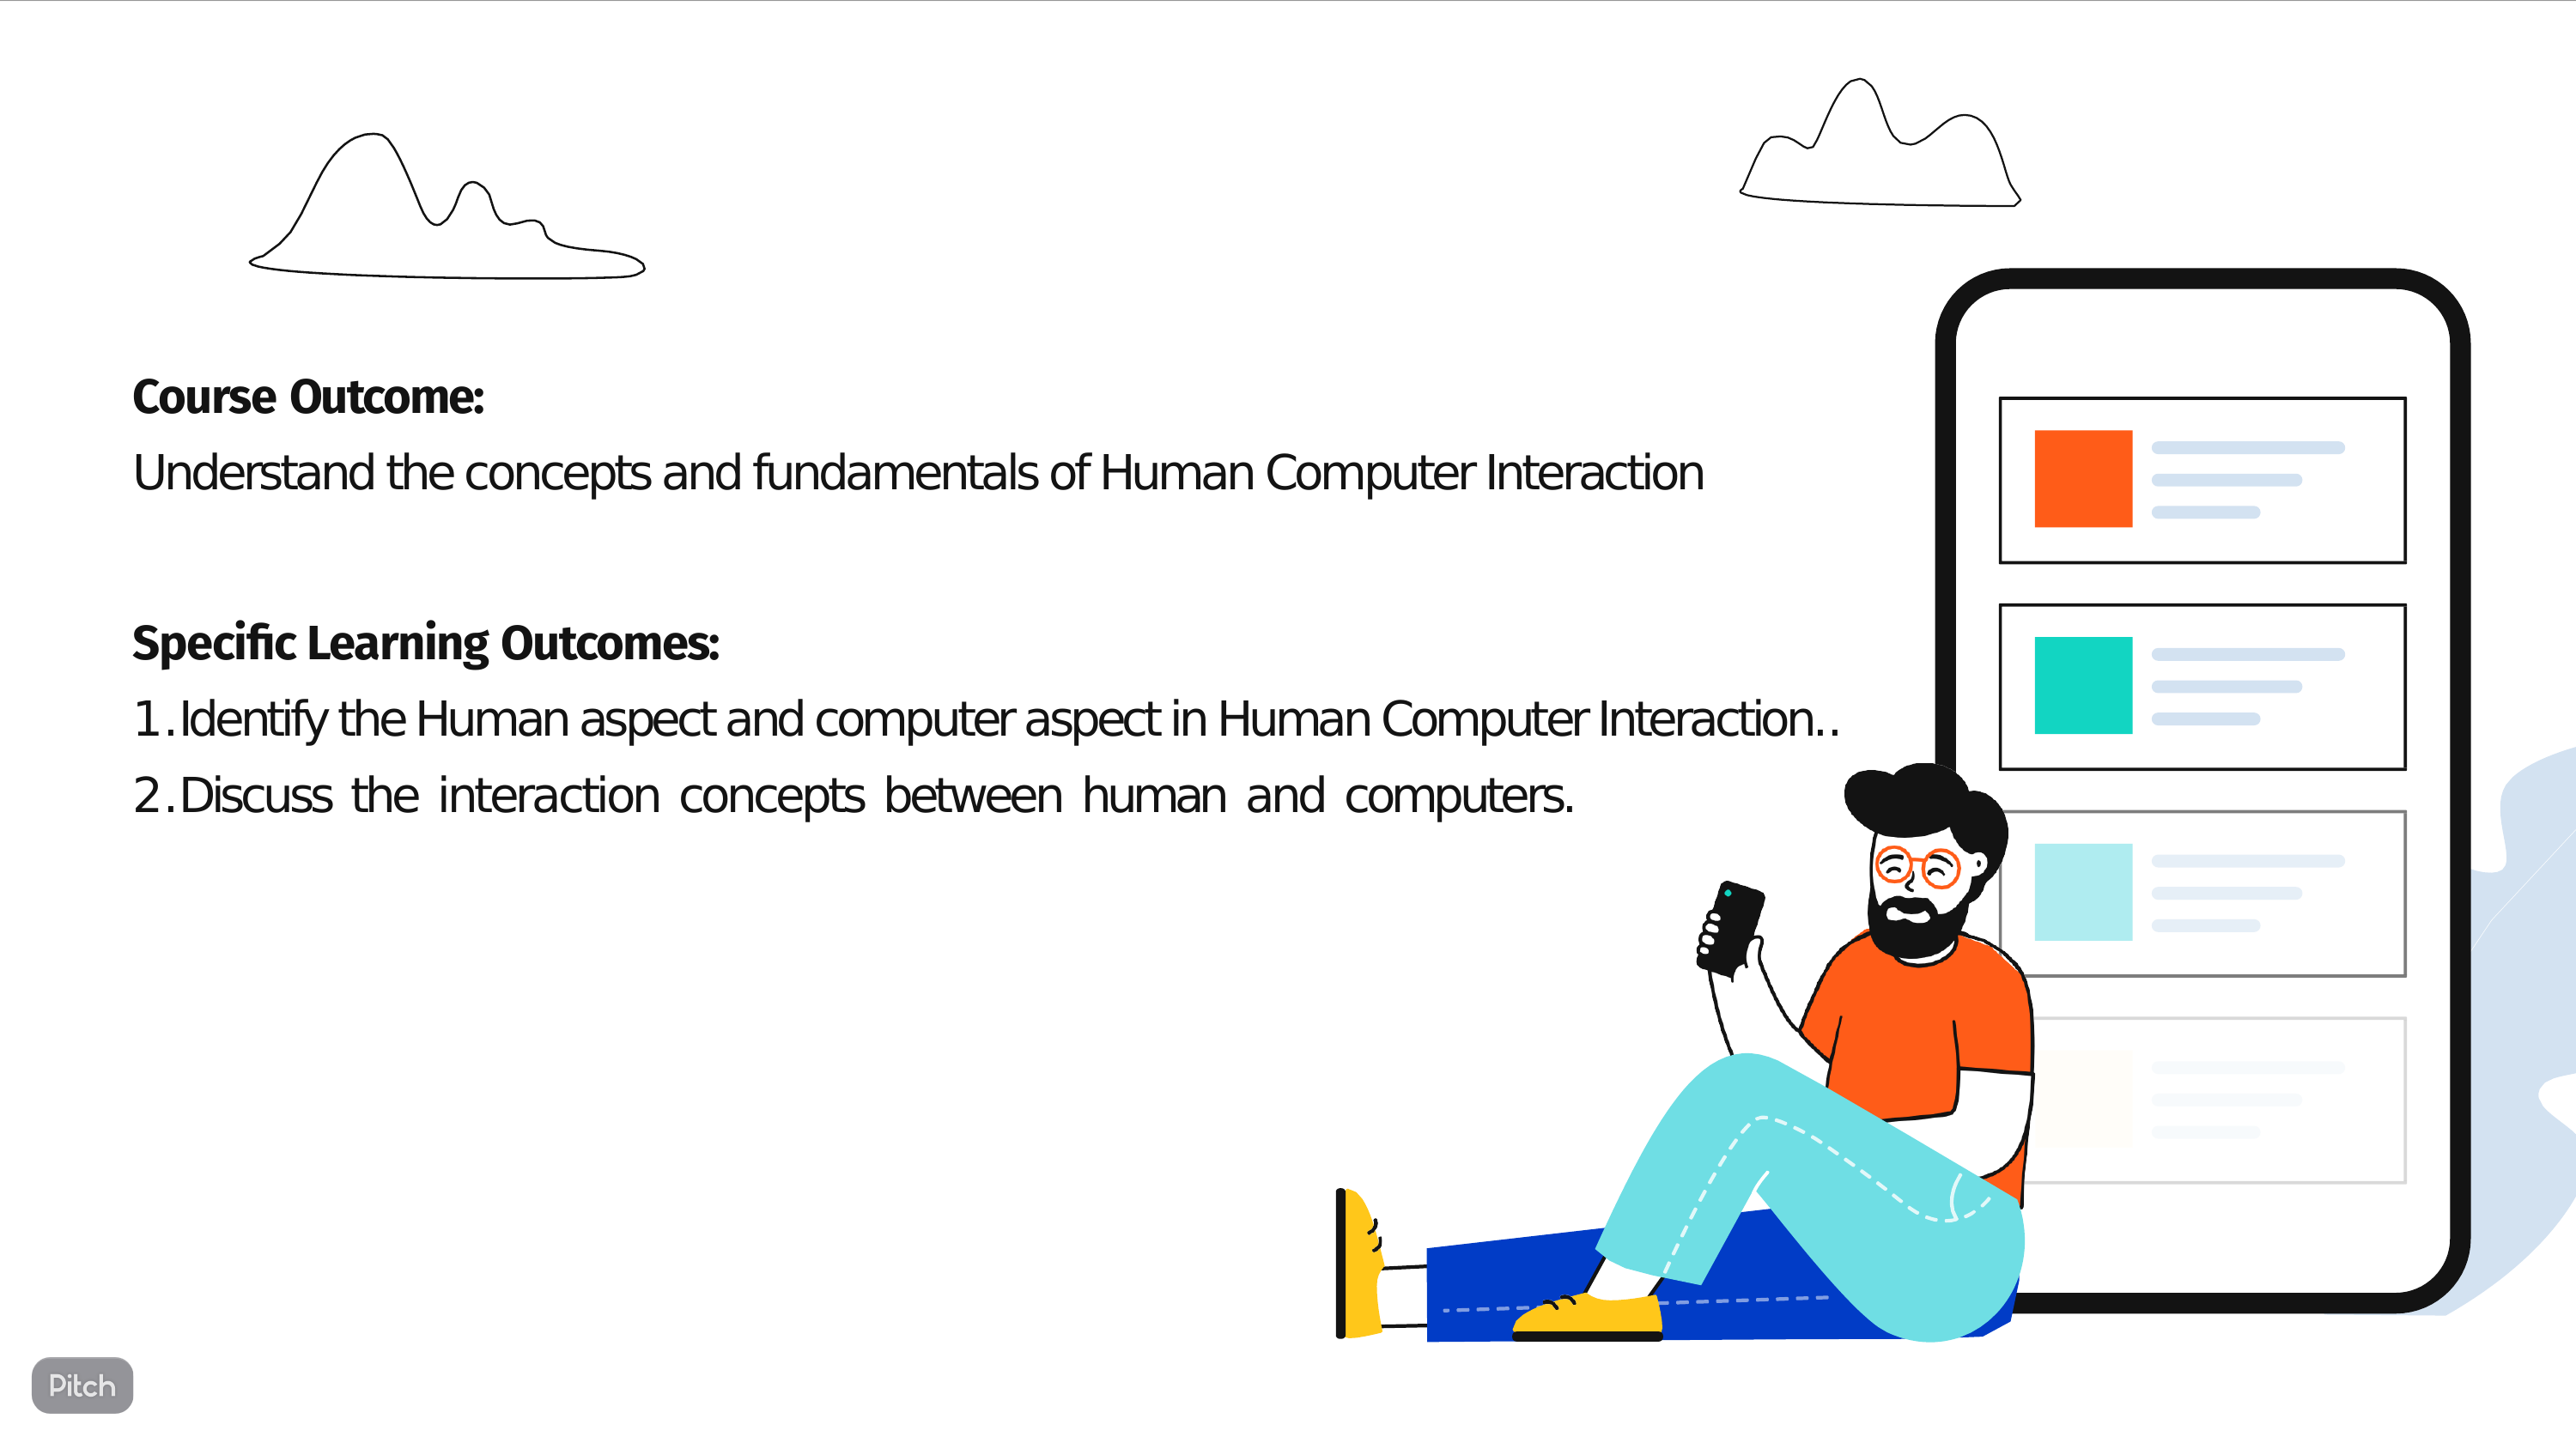

Course Outcome:
Understand the concepts and fundamentals of Human Computer Interaction

Specific Learning Outcomes:
Identify the Human aspect and computer aspect in Human Computer Interaction..
Discuss the interaction concepts between human and computers.